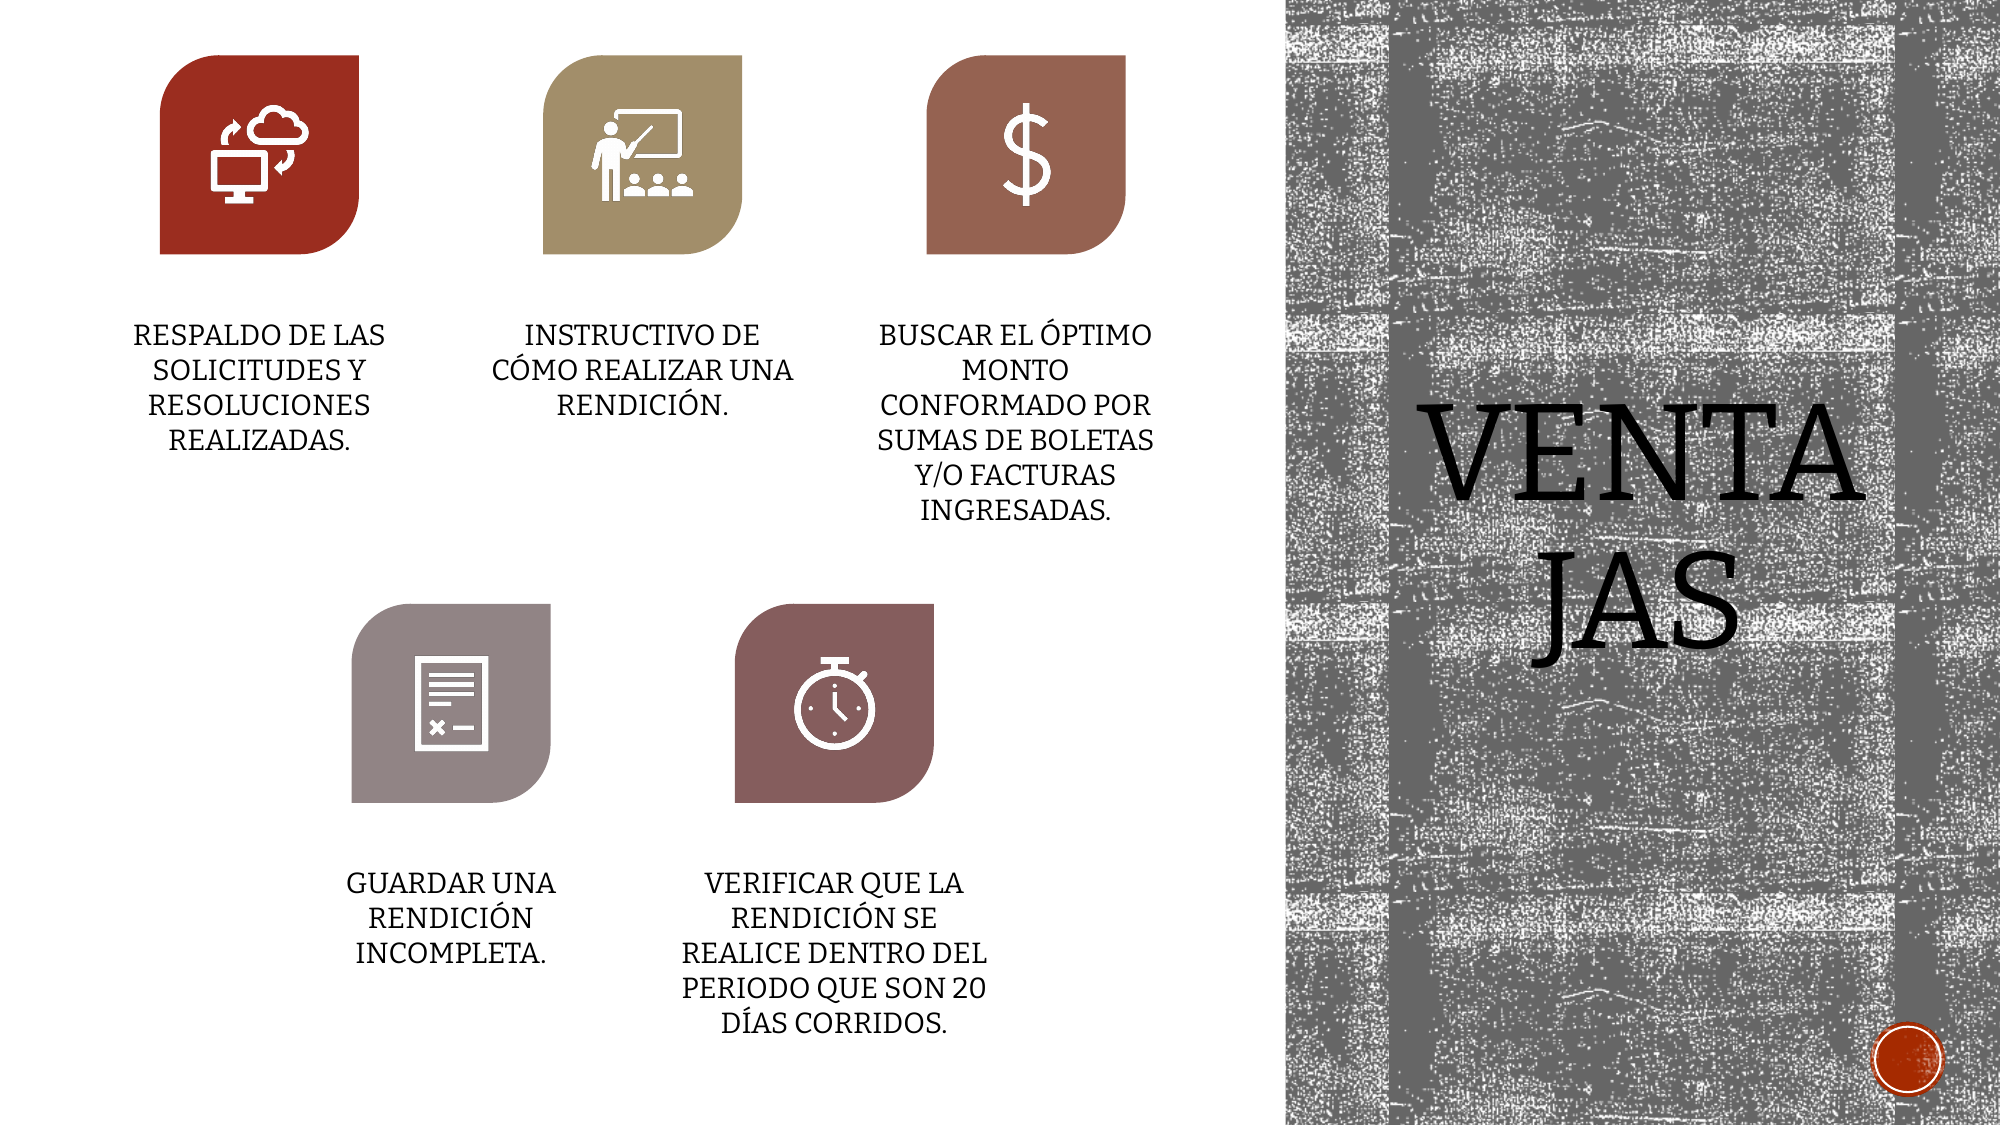

Respaldo de las solicitudes y resoluciones realizadas.
Instructivo de cómo realizar una rendición.
Buscar el óptimo monto conformado por sumas de boletas Y/O FACTURAS ingresadas.
Guardar una rendición incompleta.
Verificar que la rendición se realice dentro del periodo que son 20 días corridos.
# Ventajas

9